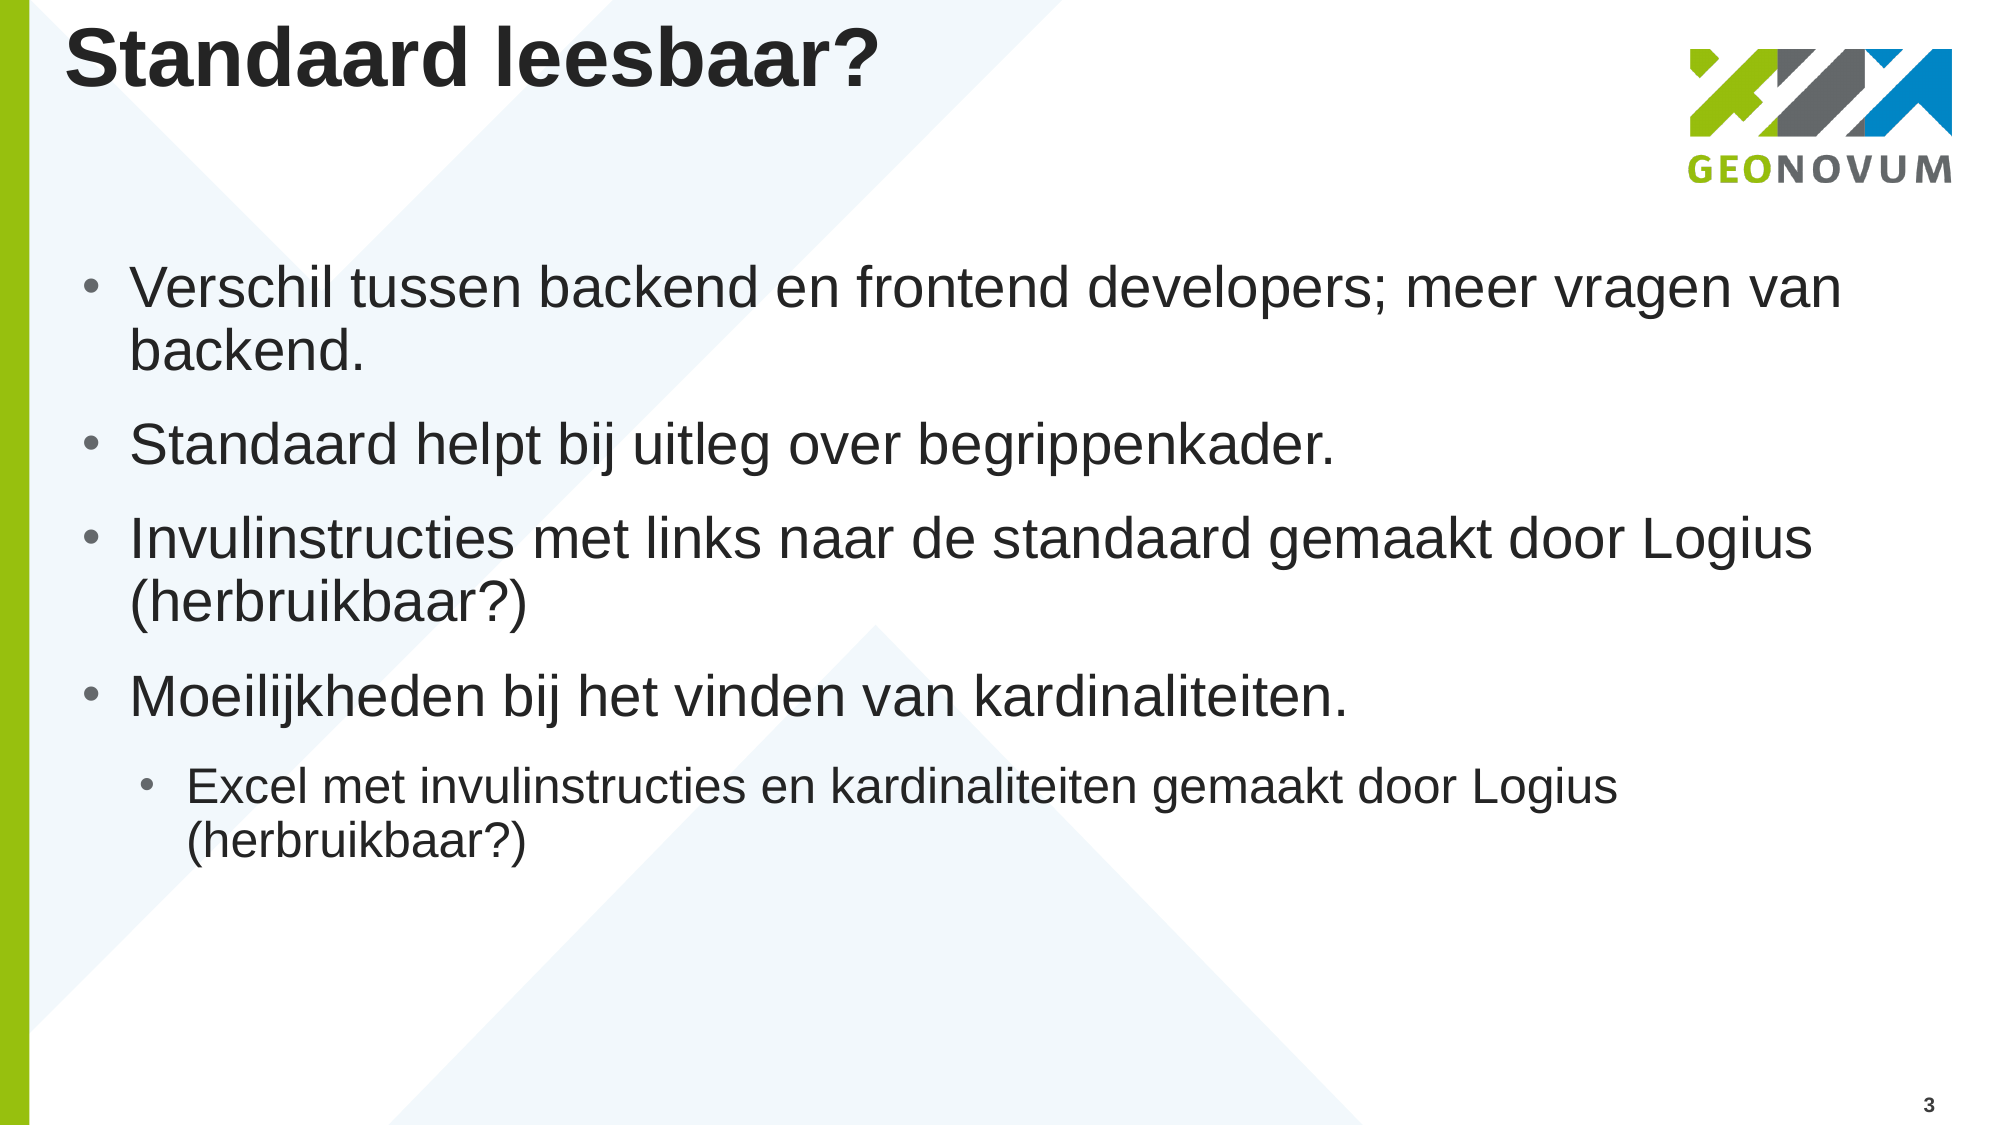

# Standaard leesbaar?
Verschil tussen backend en frontend developers; meer vragen van backend.
Standaard helpt bij uitleg over begrippenkader.
Invulinstructies met links naar de standaard gemaakt door Logius (herbruikbaar?)
Moeilijkheden bij het vinden van kardinaliteiten.
Excel met invulinstructies en kardinaliteiten gemaakt door Logius (herbruikbaar?)

3